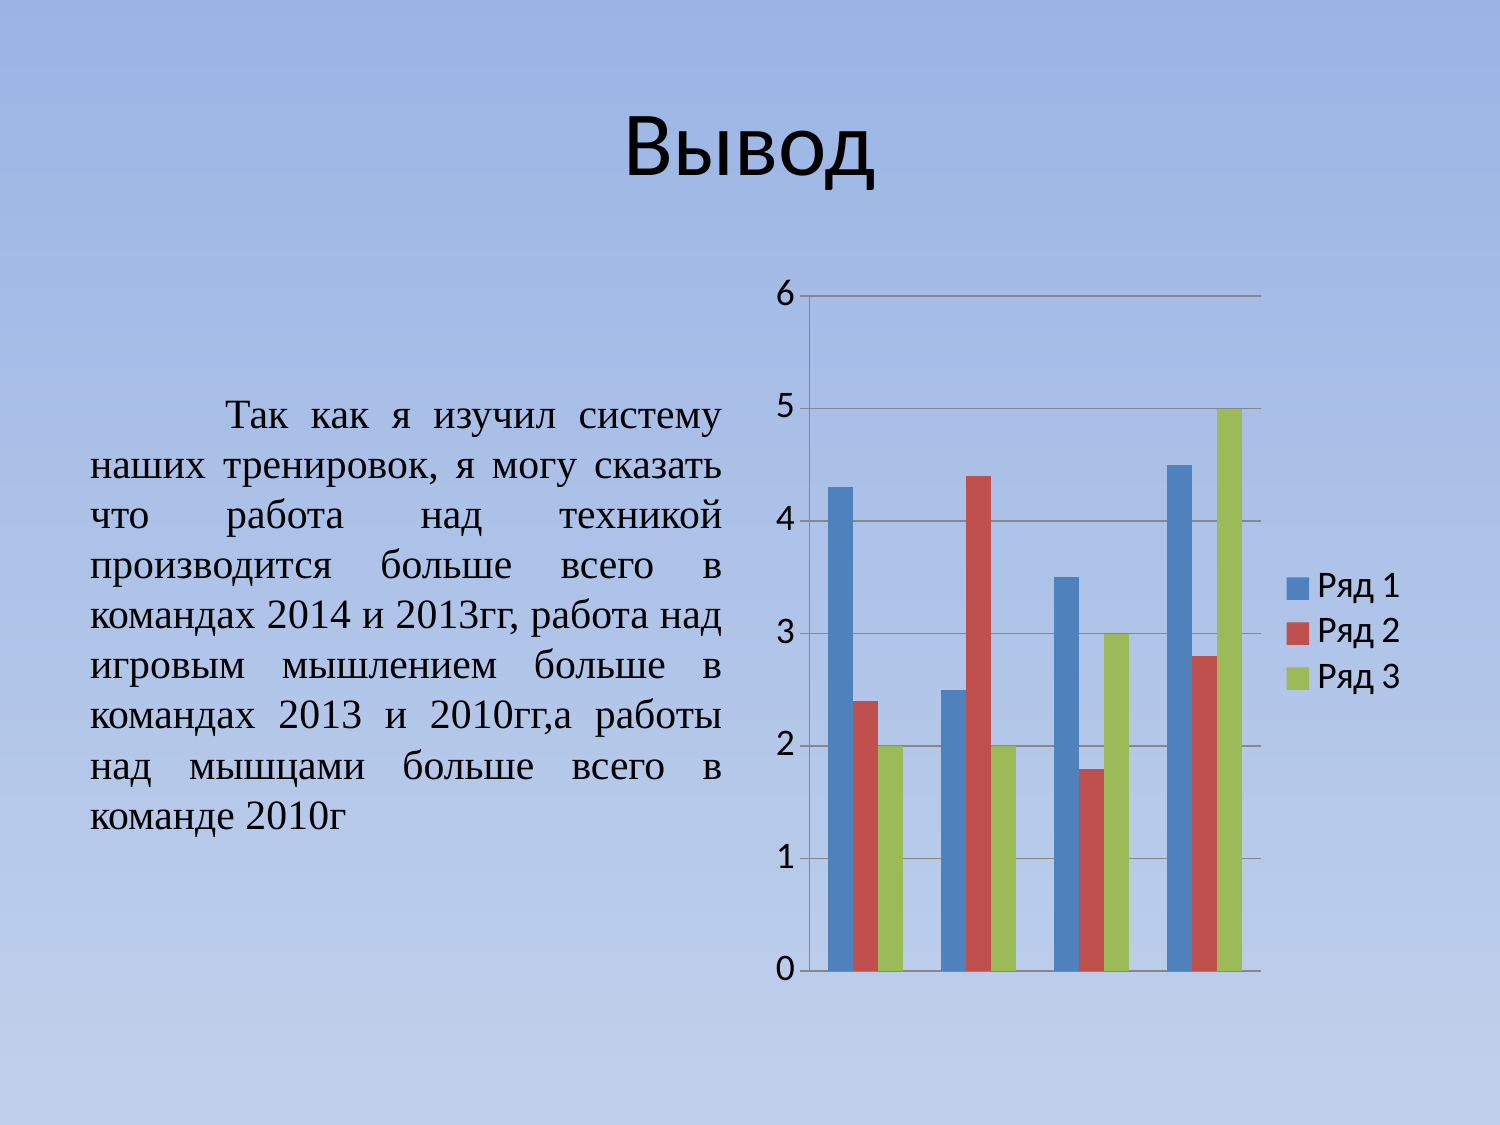

# Вывод

      Так как я изучил систему наших тренировок, я могу сказать что работа над техникой производится больше всего в командах 2014 и 2013гг, работа над игровым мышлением больше в командах 2013 и 2010гг,а работы над мышцами больше всего в команде 2010г

### Chart

| Category | Ряд 1 | Ряд 2 | Ряд 3 |
|---|---|---|---|
| Категория 1 | 4.3 | 2.4 | 2.0 |
| Категория 2 | 2.5 | 4.4 | 2.0 |
| Категория 3 | 3.5 | 1.8 | 3.0 |
| Категория 4 | 4.5 | 2.8 | 5.0 |